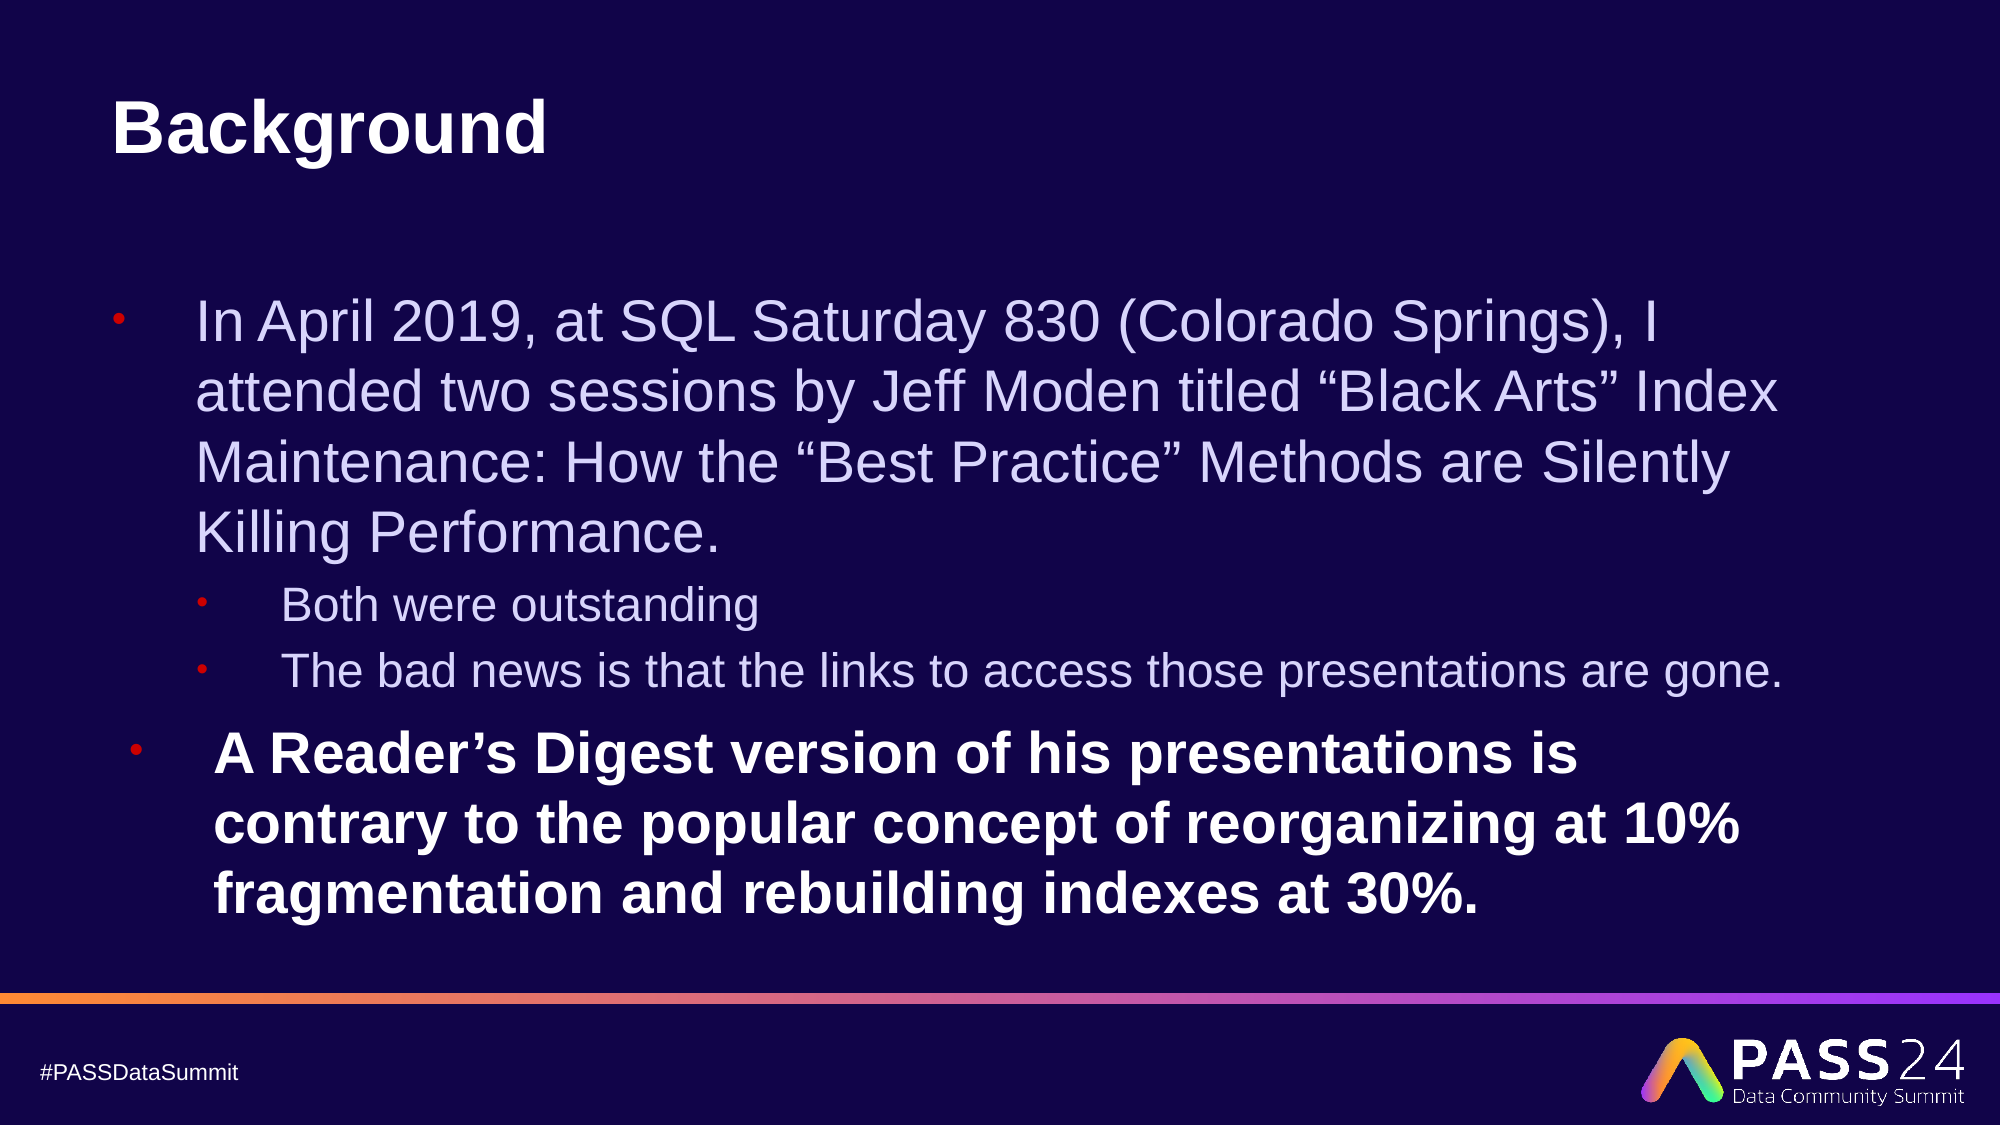

# Background

In April 2019, at SQL Saturday 830 (Colorado Springs), I attended two sessions by Jeff Moden titled “Black Arts” Index Maintenance: How the “Best Practice” Methods are Silently Killing Performance.
Both were outstanding
The bad news is that the links to access those presentations are gone.
A Reader’s Digest version of his presentations is contrary to the popular concept of reorganizing at 10% fragmentation and rebuilding indexes at 30%.